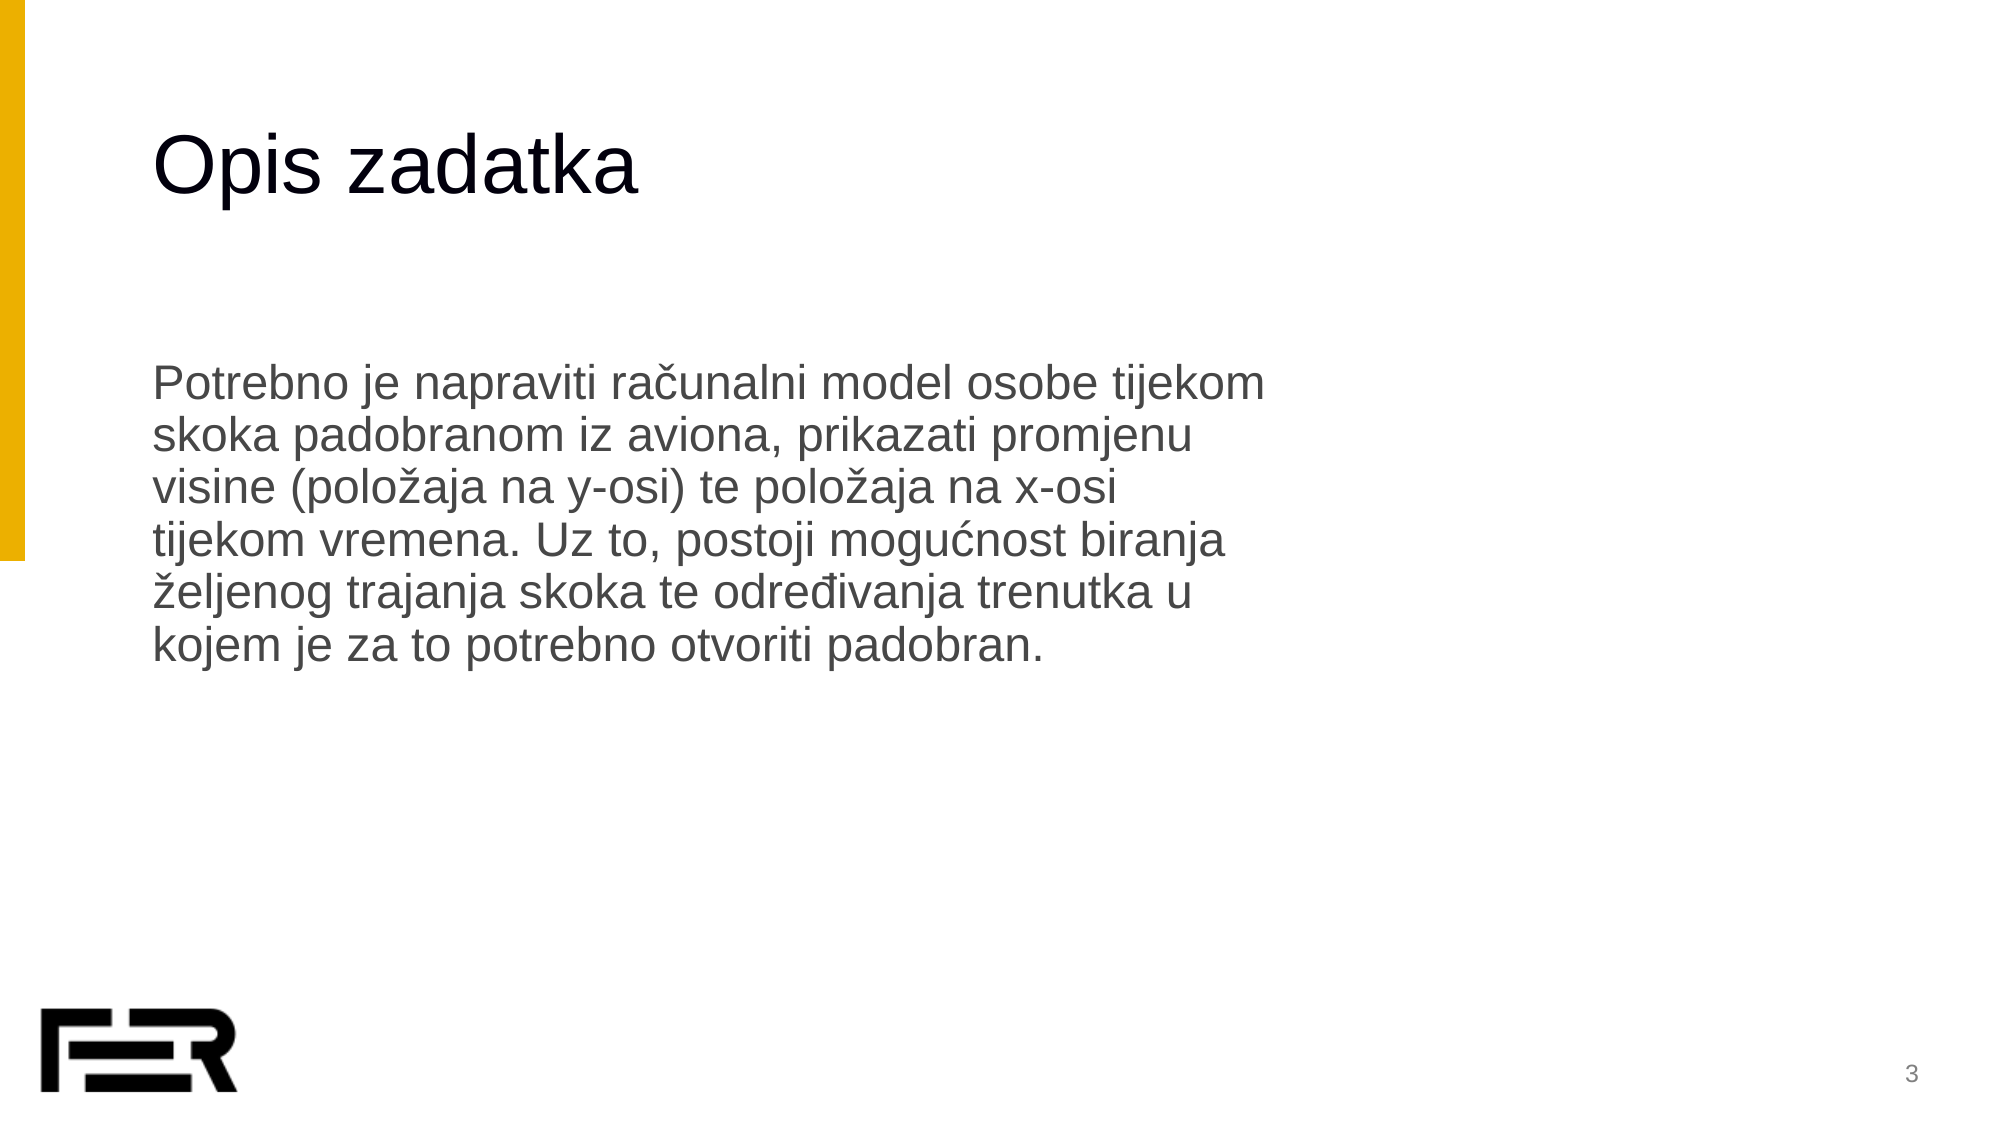

# Opis zadatka
Potrebno je napraviti računalni model osobe tijekom skoka padobranom iz aviona, prikazati promjenu visine (položaja na y-osi) te položaja na x-osi tijekom vremena. Uz to, postoji mogućnost biranja željenog trajanja skoka te određivanja trenutka u kojem je za to potrebno otvoriti padobran.
3